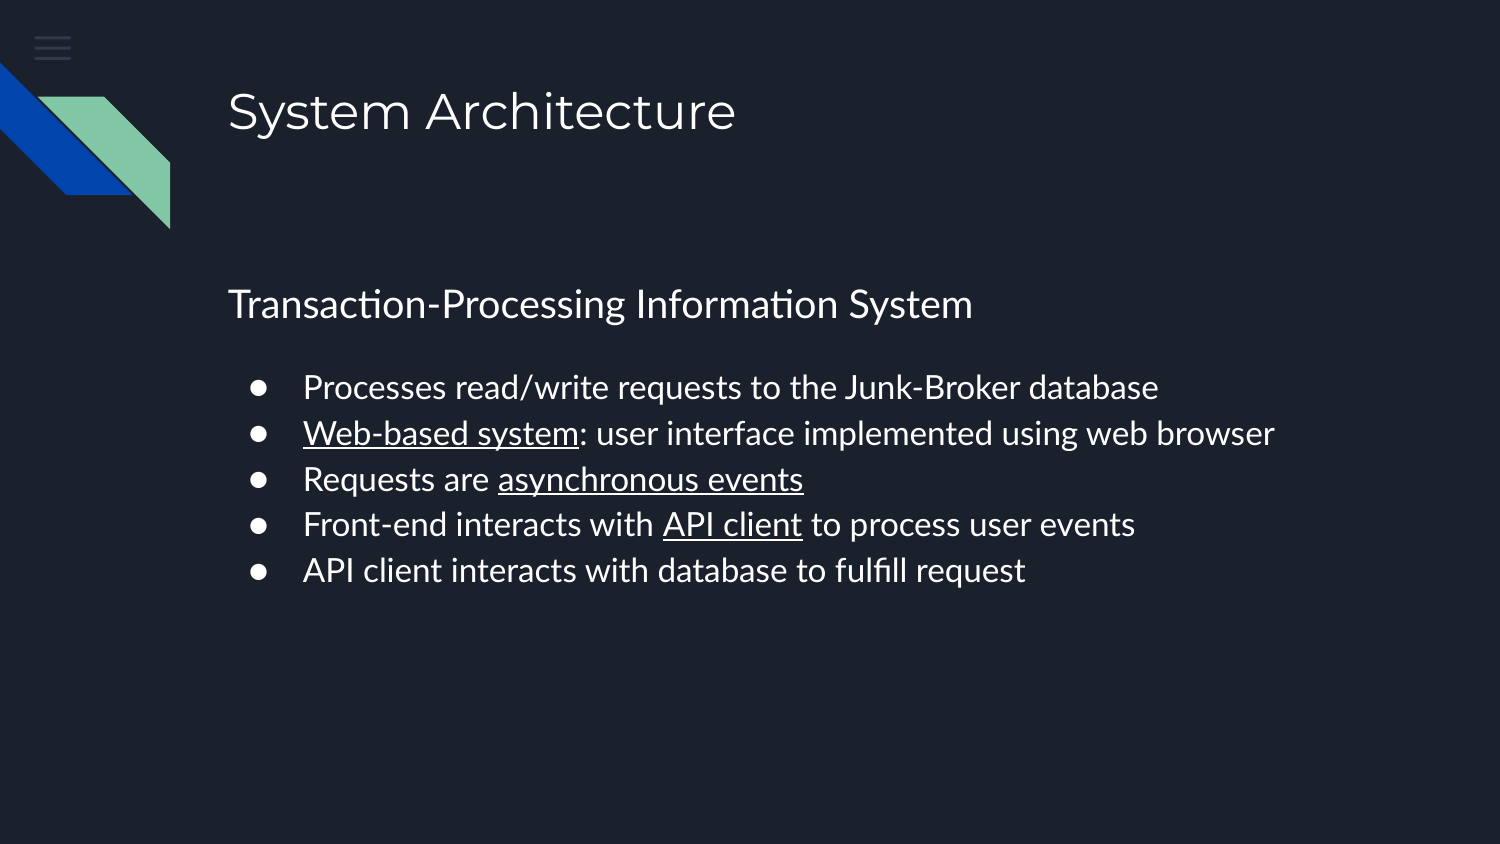

# System Architecture
Transaction-Processing Information System
Processes read/write requests to the Junk-Broker database
Web-based system: user interface implemented using web browser
Requests are asynchronous events
Front-end interacts with API client to process user events
API client interacts with database to fulfill request